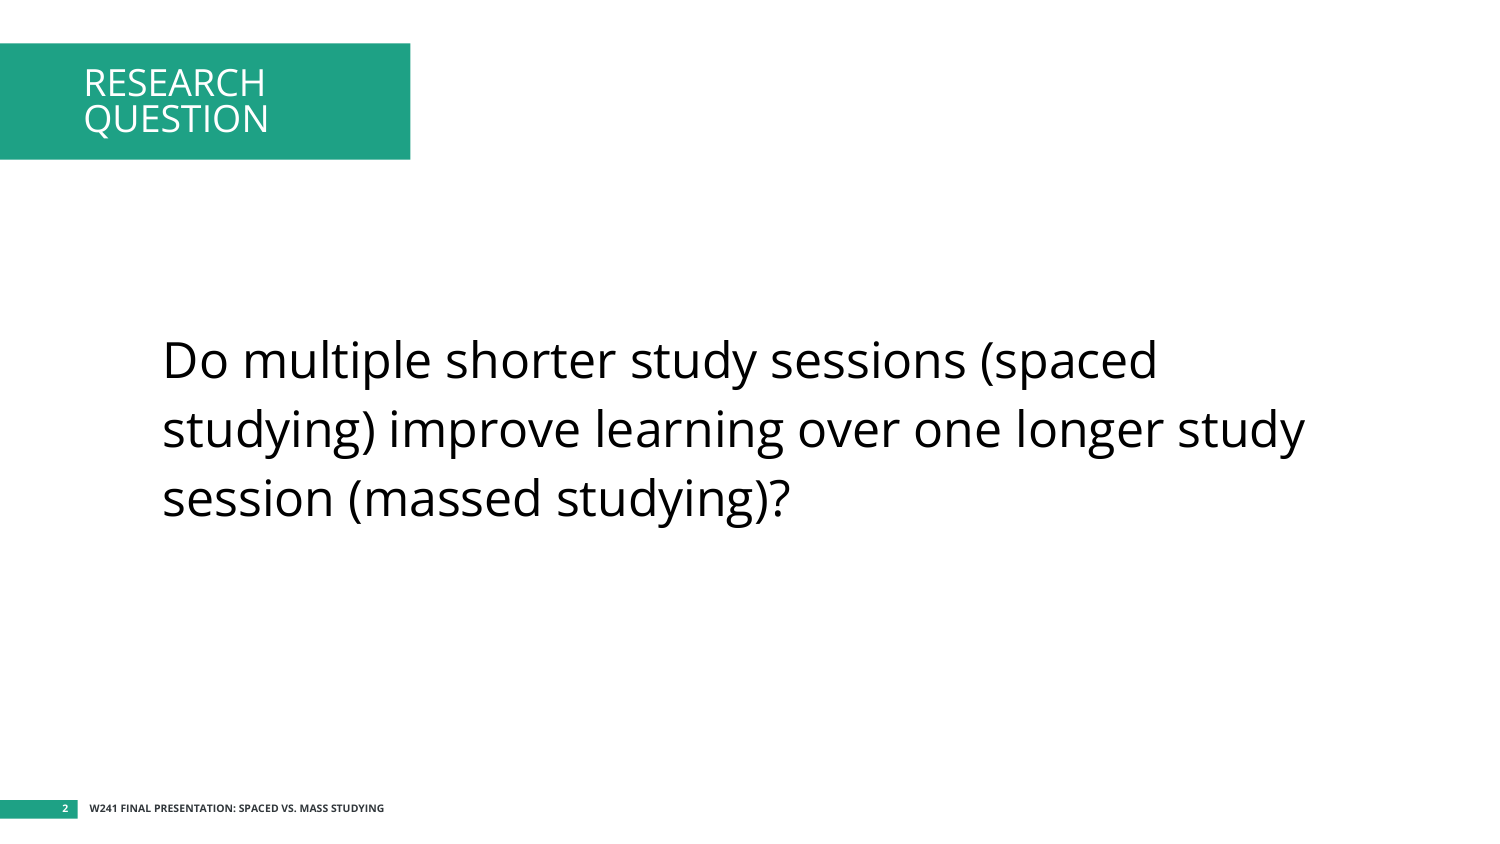

# RESEARCH QUESTION
Do multiple shorter study sessions (spaced studying) improve learning over one longer study session (massed studying)?